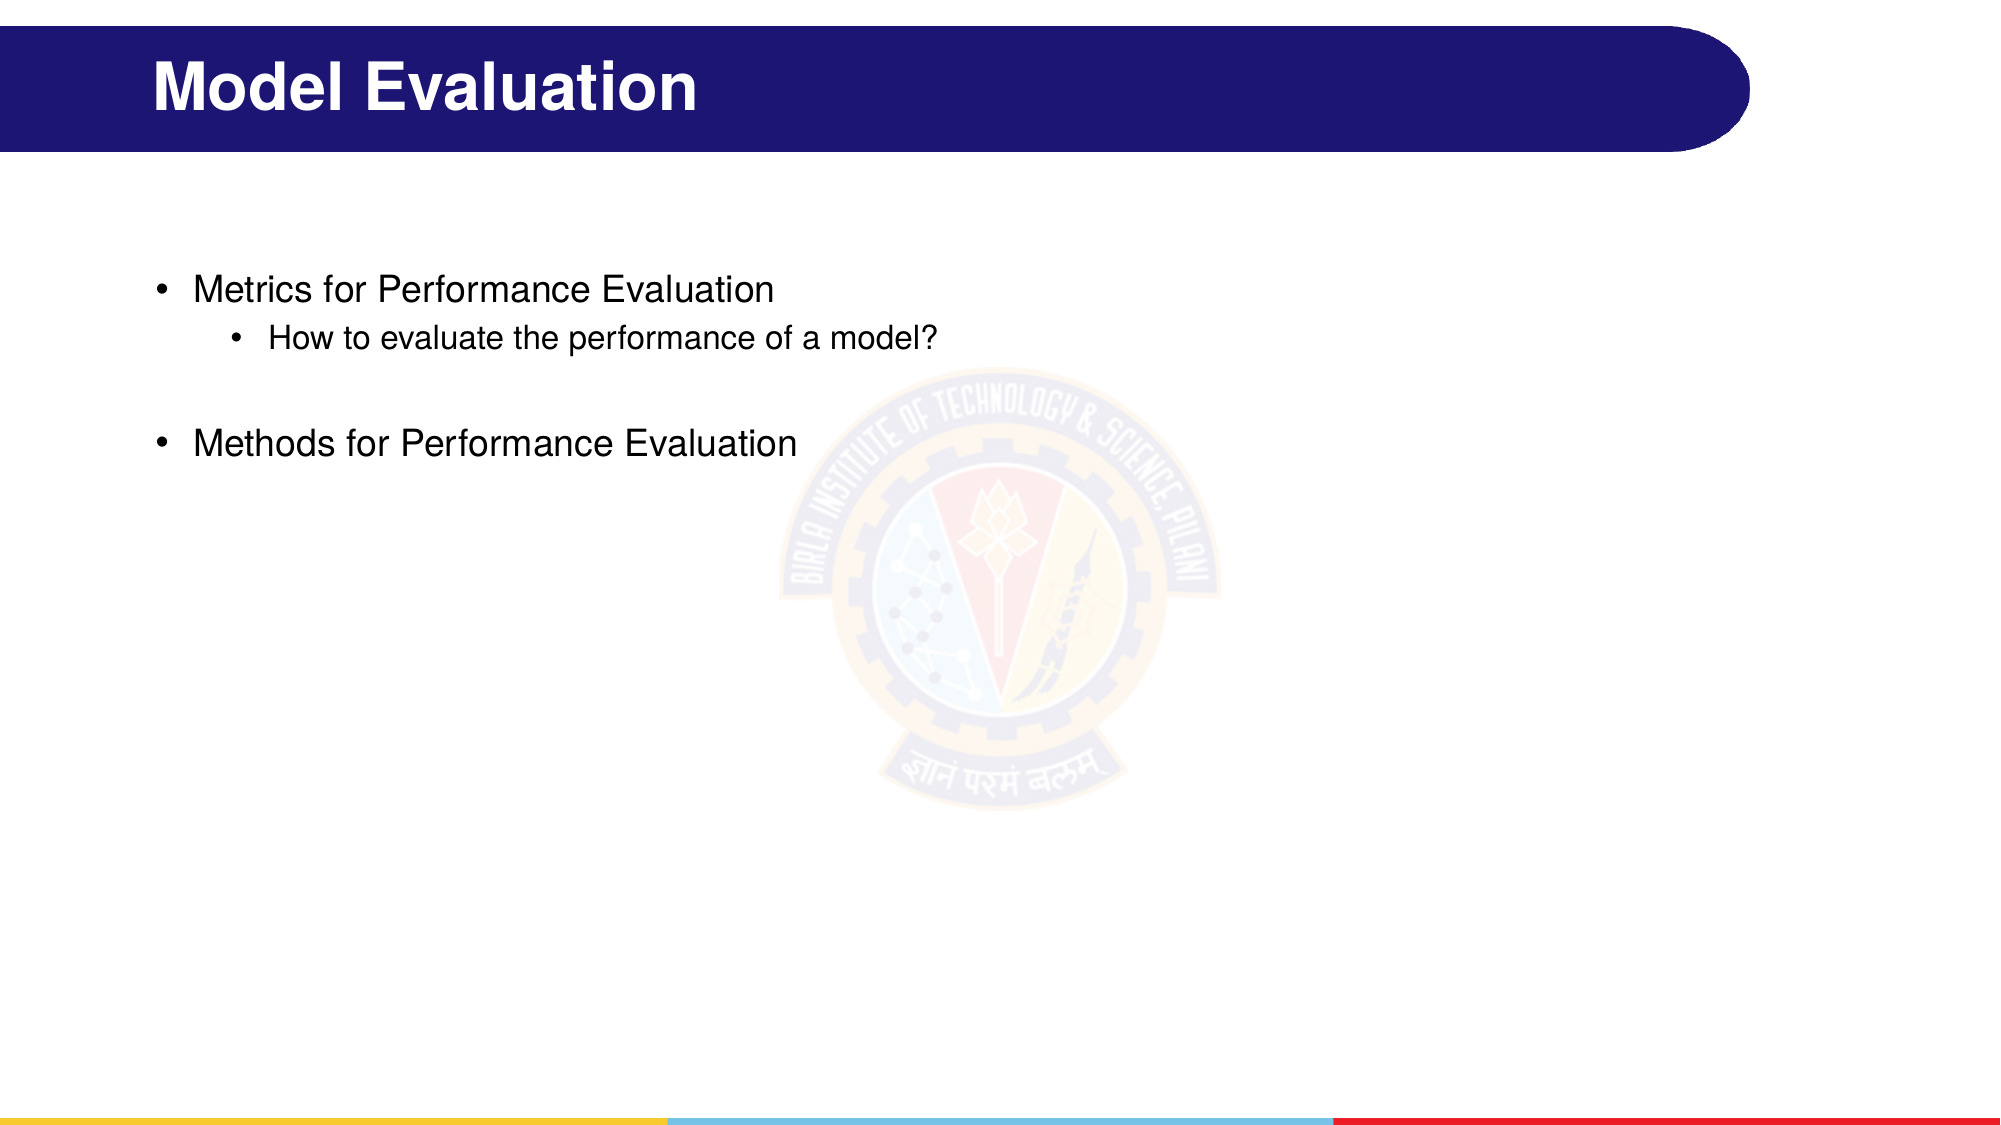

# Model Evaluation

Metrics for Performance Evaluation
How to evaluate the performance of a model?

Methods for Performance Evaluation